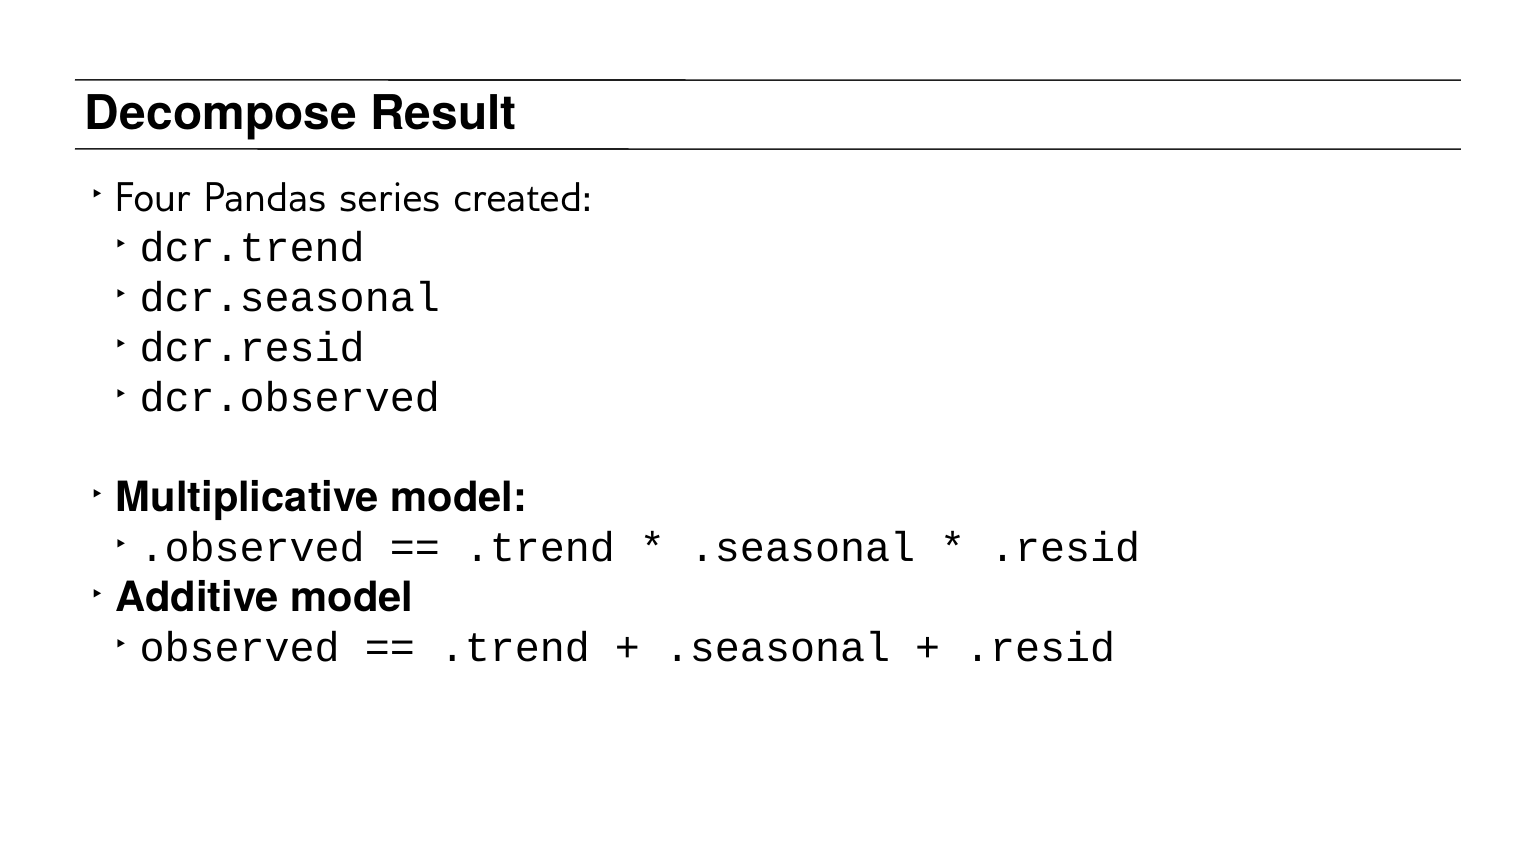

# Decompose Result
Four Pandas series created:
dcr.trend
dcr.seasonal
dcr.resid
dcr.observed

Multiplicative model:
.observed == .trend * .seasonal * .resid
Additive model
observed == .trend + .seasonal + .resid